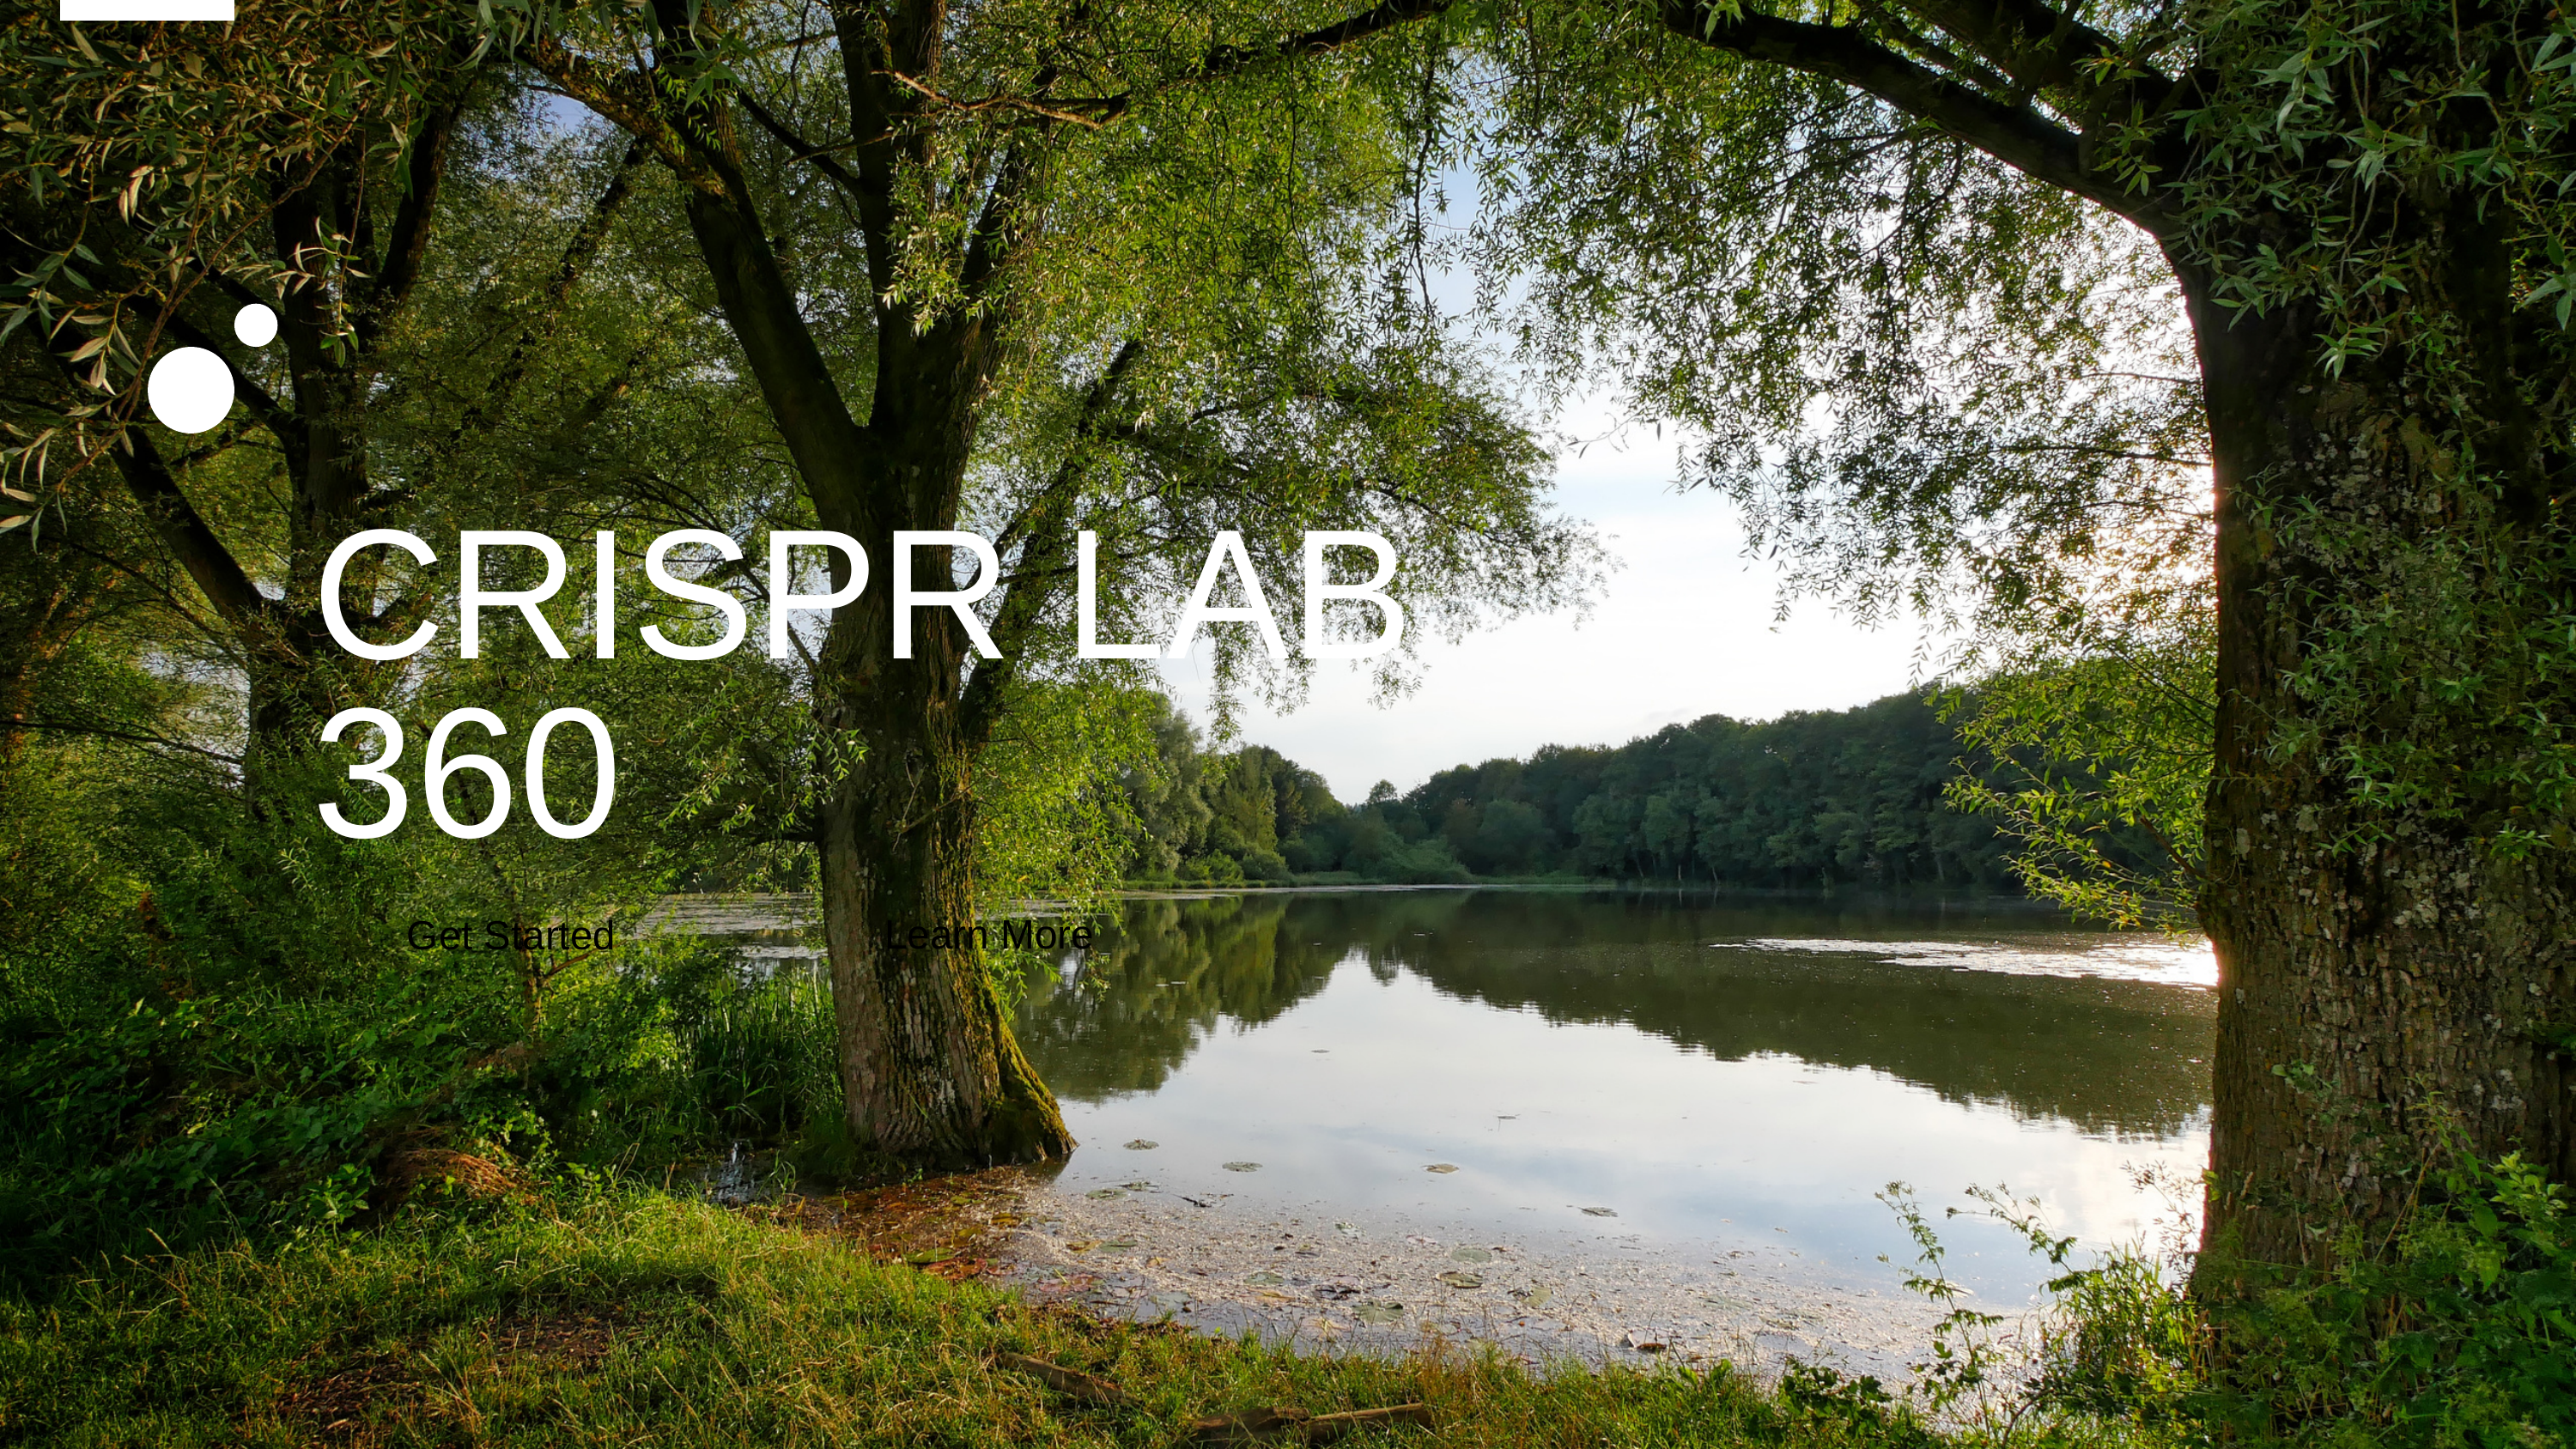

CRISPR LAB 360
Learn More
Get Started